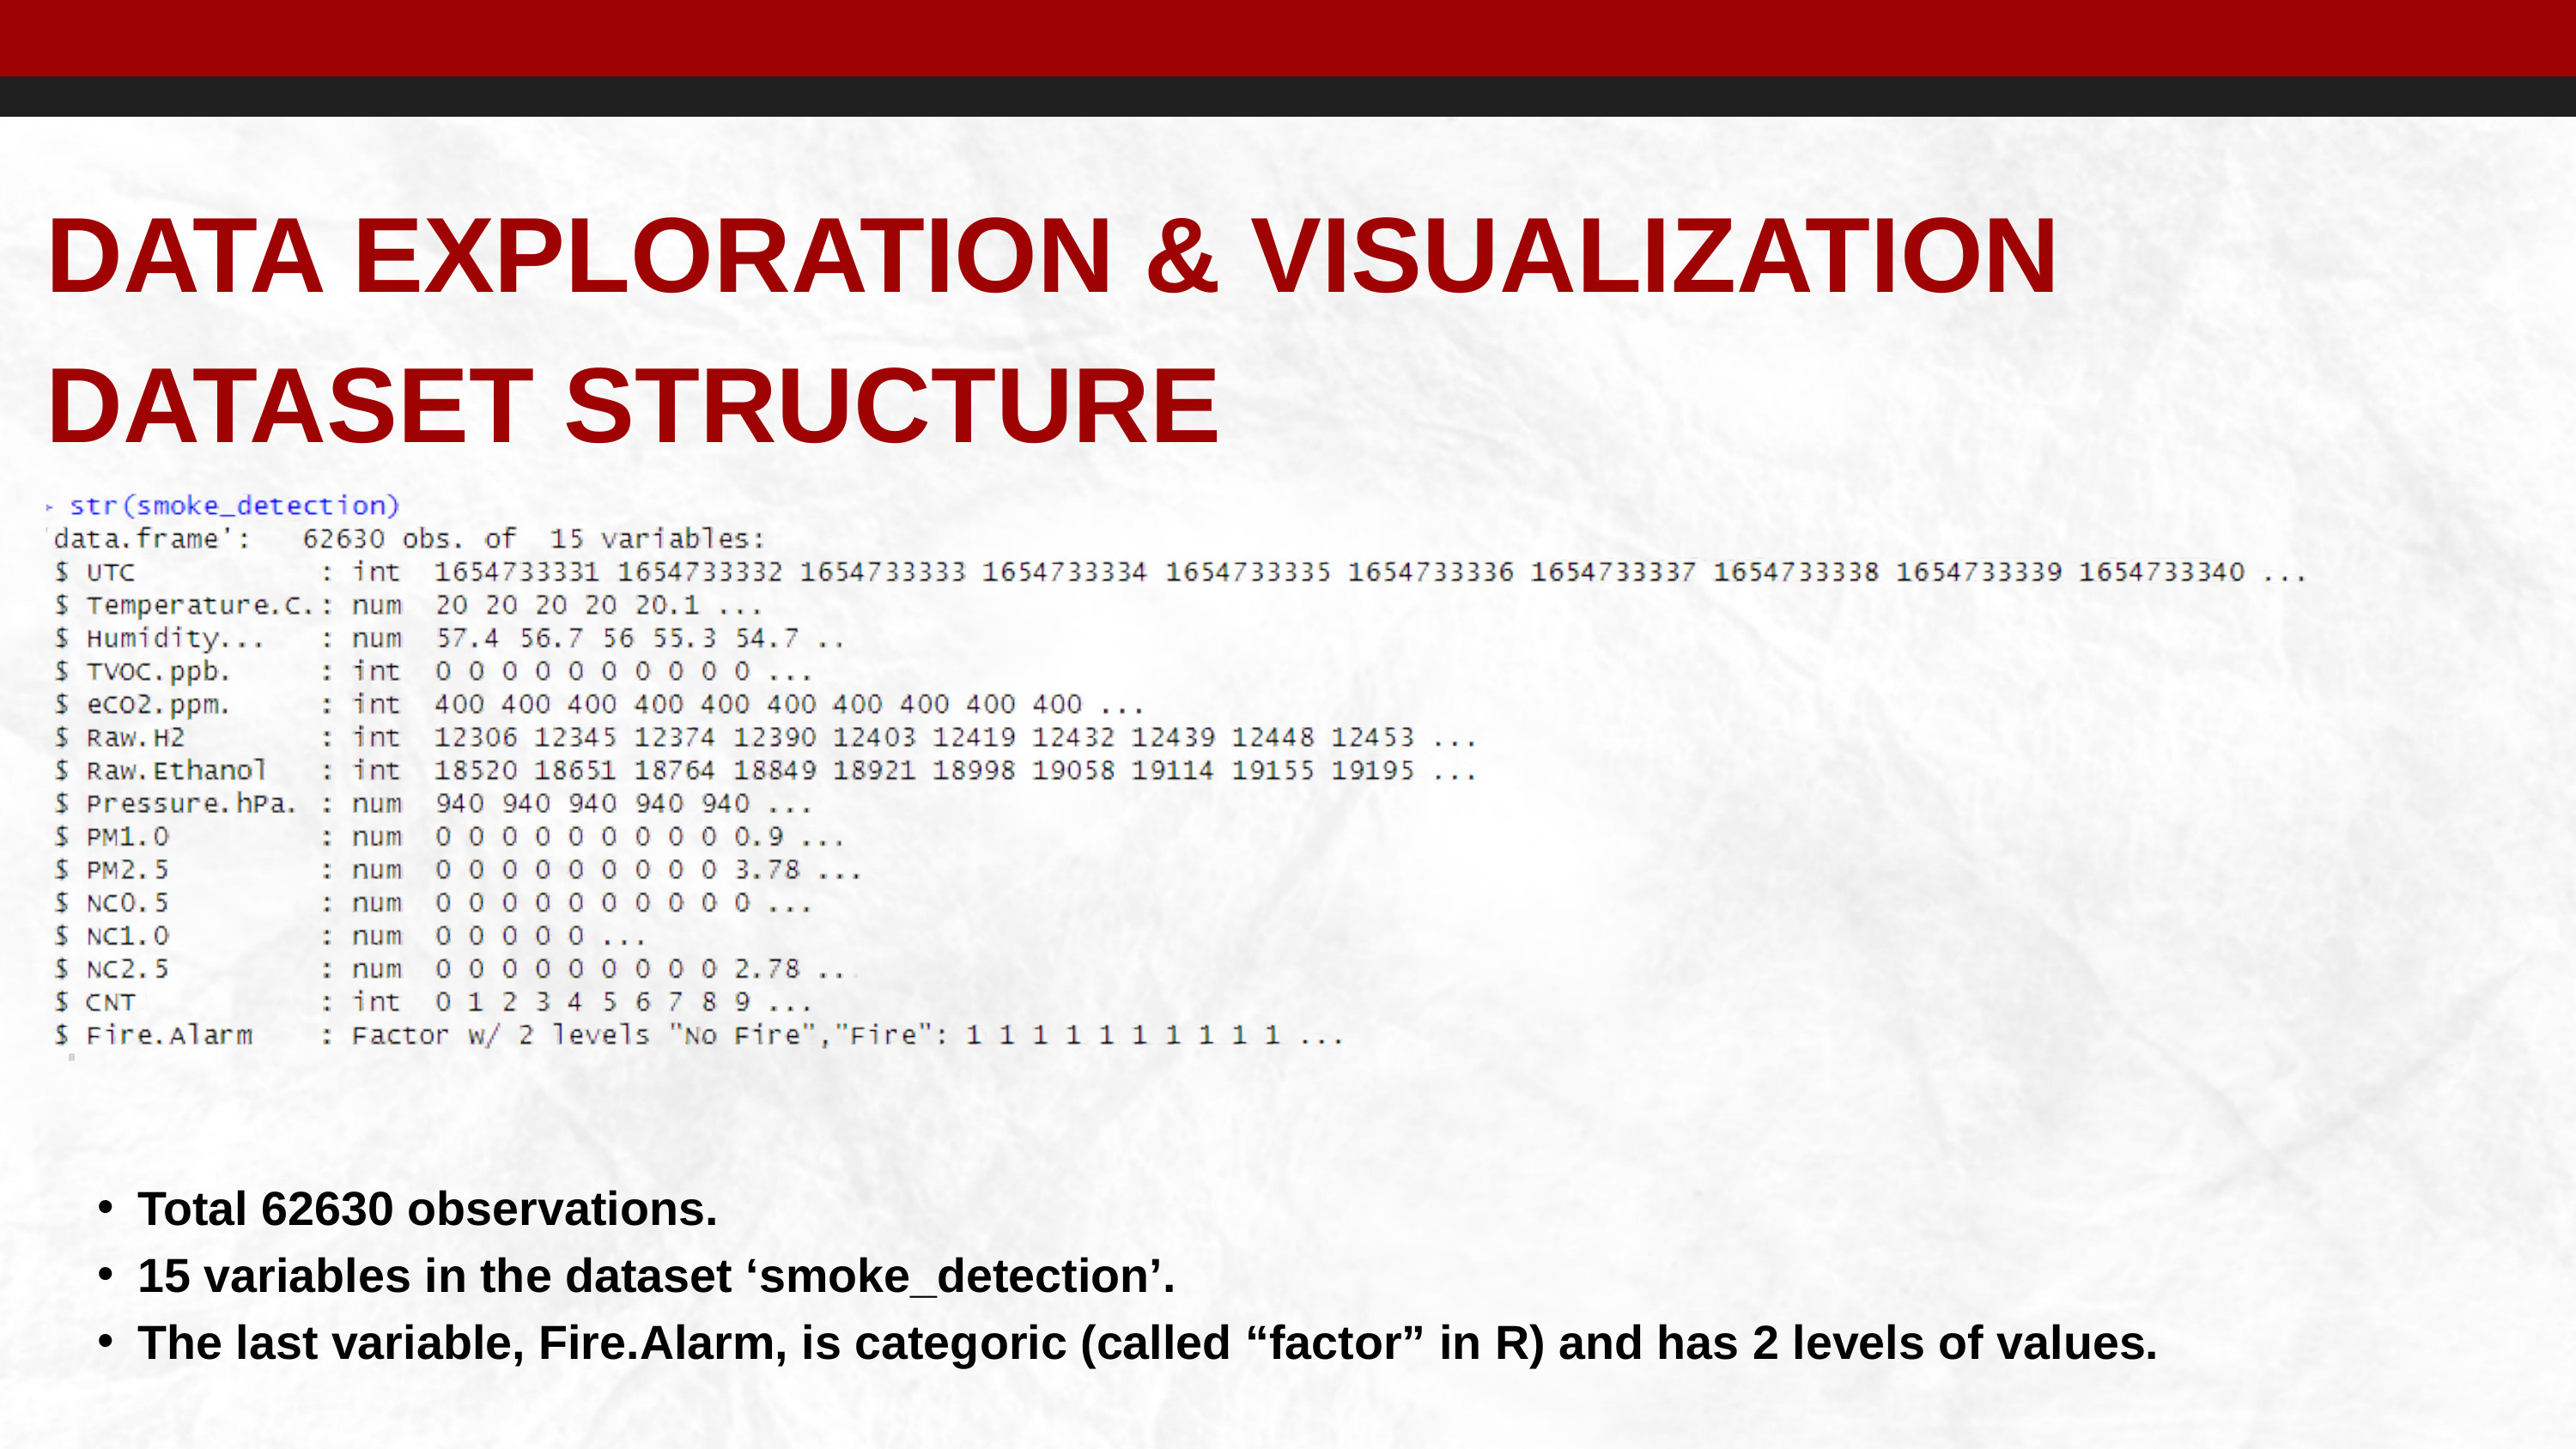

DATA EXPLORATION & VISUALIZATION DATASET STRUCTURE

Total 62630 observations.
15 variables in the dataset ‘smoke_detection’.
The last variable, Fire.Alarm, is categoric (called “factor” in R) and has 2 levels of values.